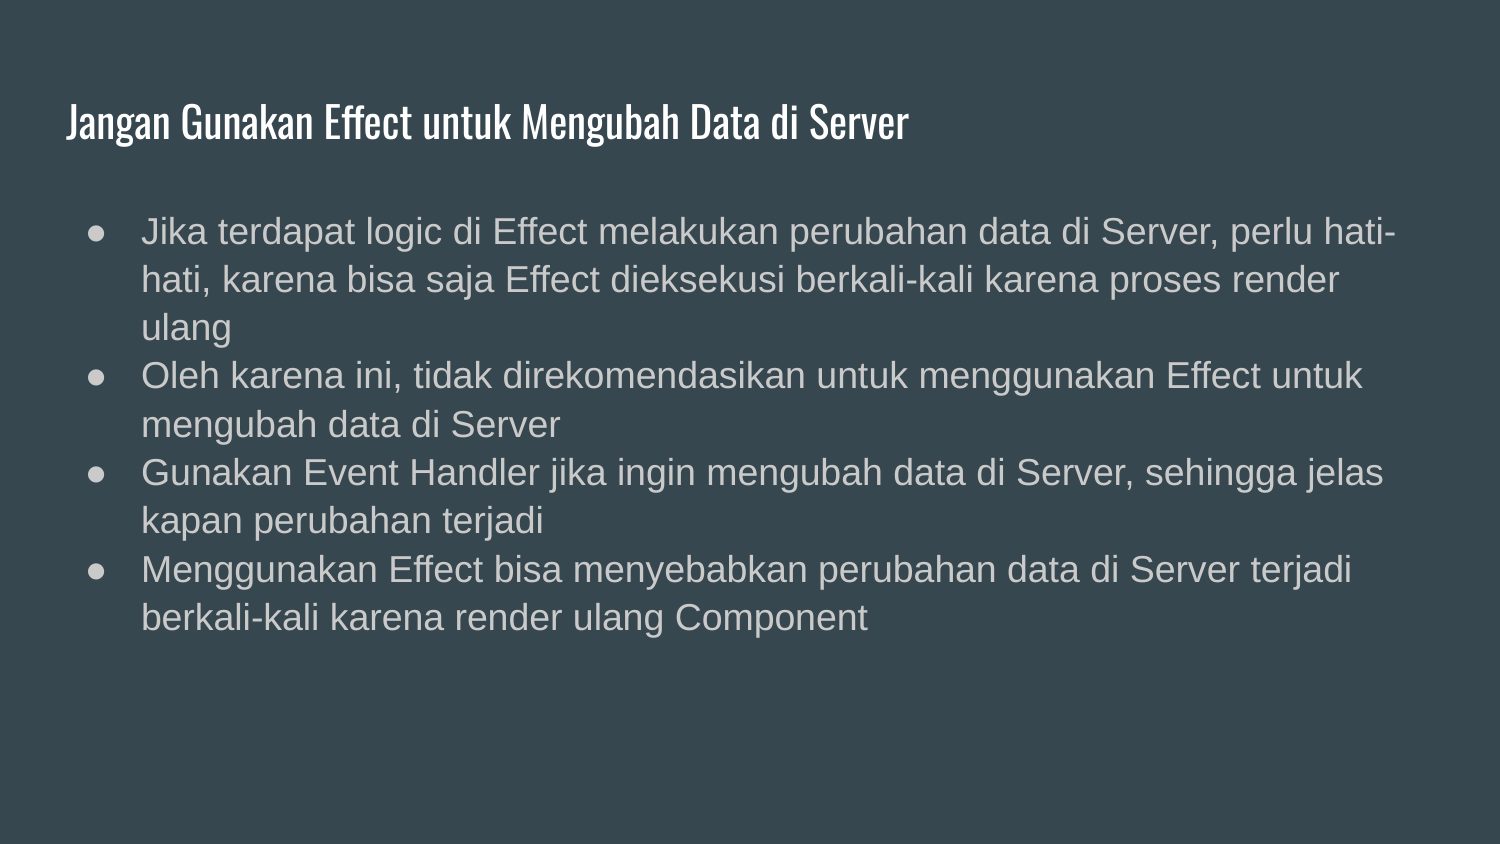

# Jangan Gunakan Effect untuk Mengubah Data di Server
Jika terdapat logic di Effect melakukan perubahan data di Server, perlu hati-hati, karena bisa saja Effect dieksekusi berkali-kali karena proses render ulang
Oleh karena ini, tidak direkomendasikan untuk menggunakan Effect untuk mengubah data di Server
Gunakan Event Handler jika ingin mengubah data di Server, sehingga jelas kapan perubahan terjadi
Menggunakan Effect bisa menyebabkan perubahan data di Server terjadi berkali-kali karena render ulang Component